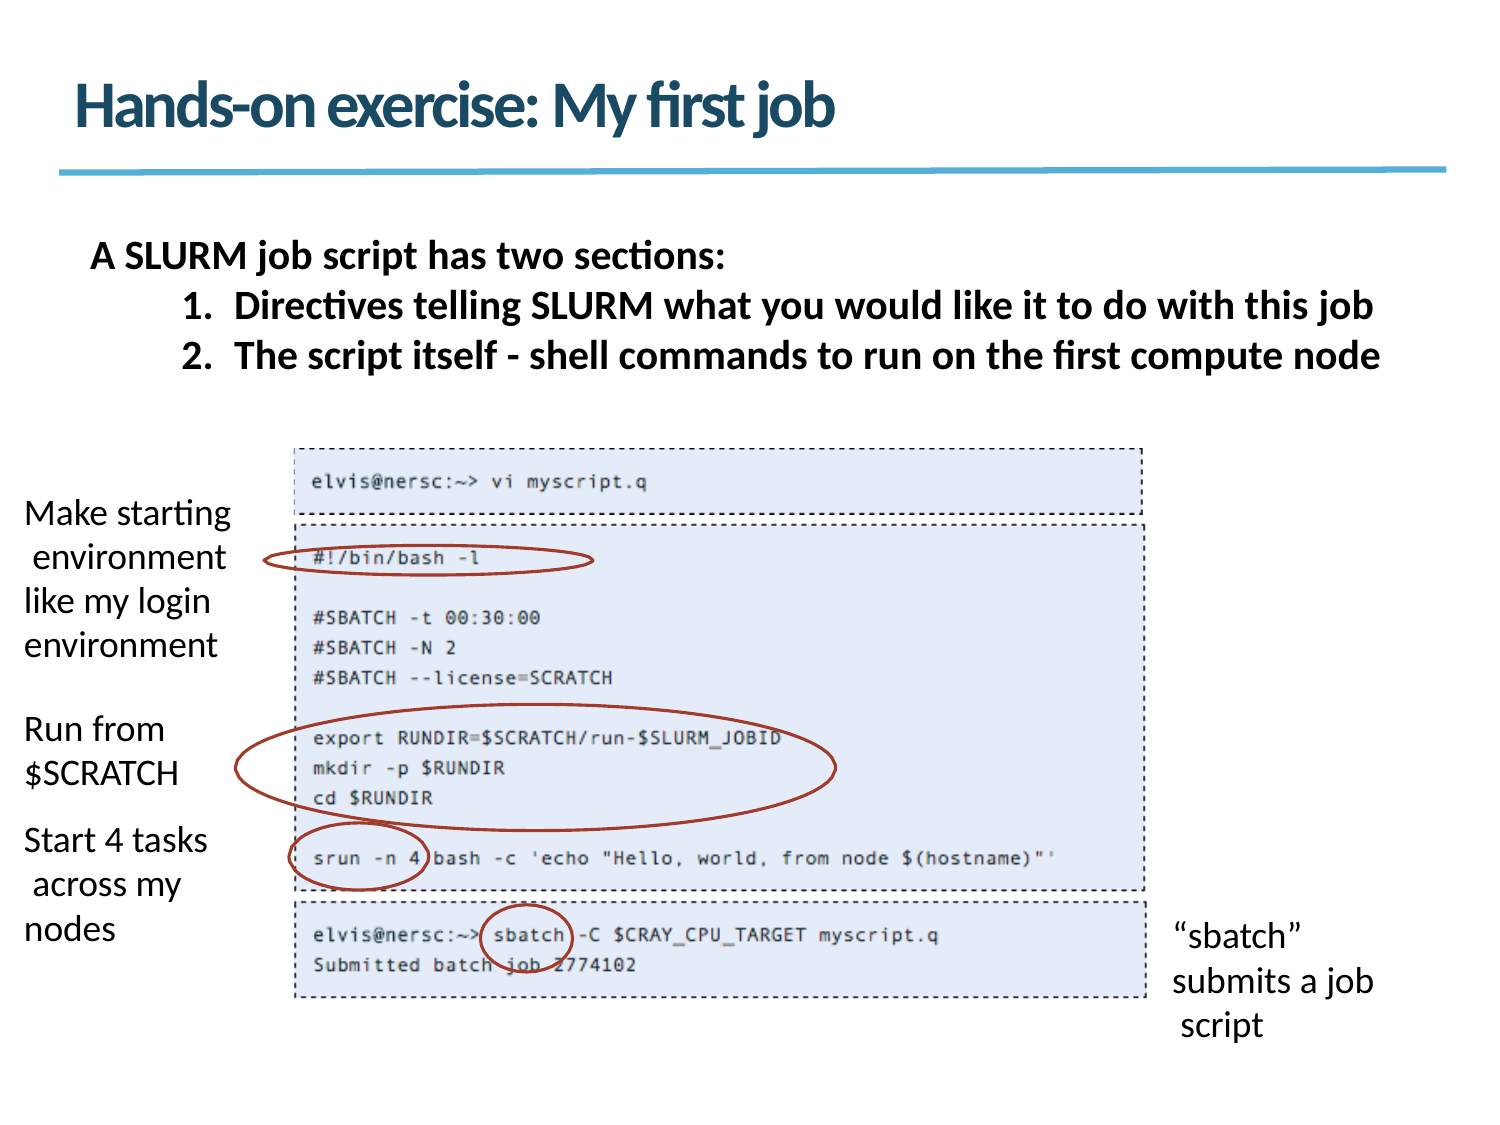

# Hands-on exercise: My first job
A SLURM job script has two sections:
Directives telling SLURM what you would like it to do with this job
The script itself - shell commands to run on the ﬁrst compute node

Make starting  environment  like my login  environment
Run from
$SCRATCH
Start 4 tasks  across my  nodes

“sbatch”  submits a job  script